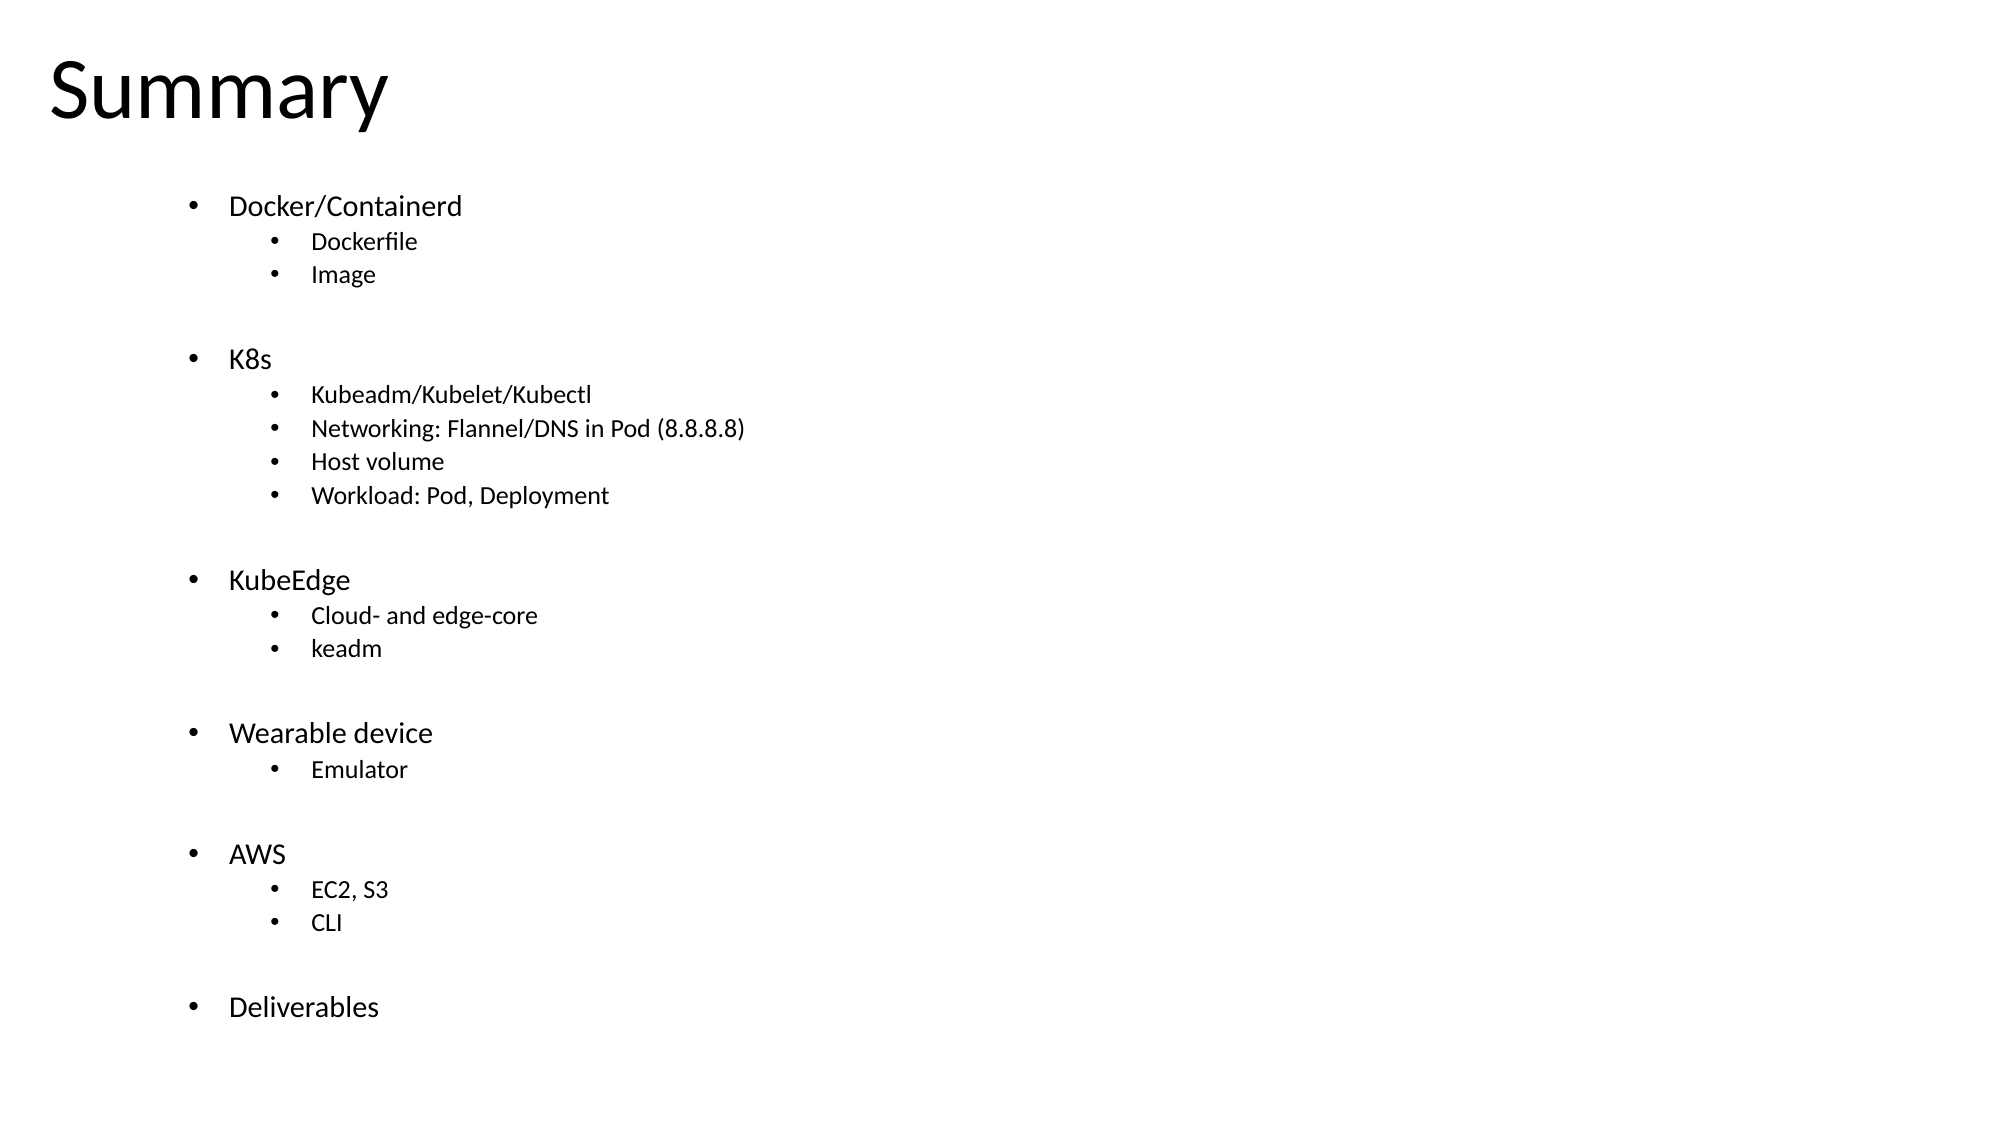

# Summary
Docker/Containerd
Dockerfile
Image

K8s
Kubeadm/Kubelet/Kubectl
Networking: Flannel/DNS in Pod (8.8.8.8)
Host volume
Workload: Pod, Deployment

KubeEdge
Cloud- and edge-core
keadm

Wearable device
Emulator

AWS
EC2, S3
CLI

Deliverables